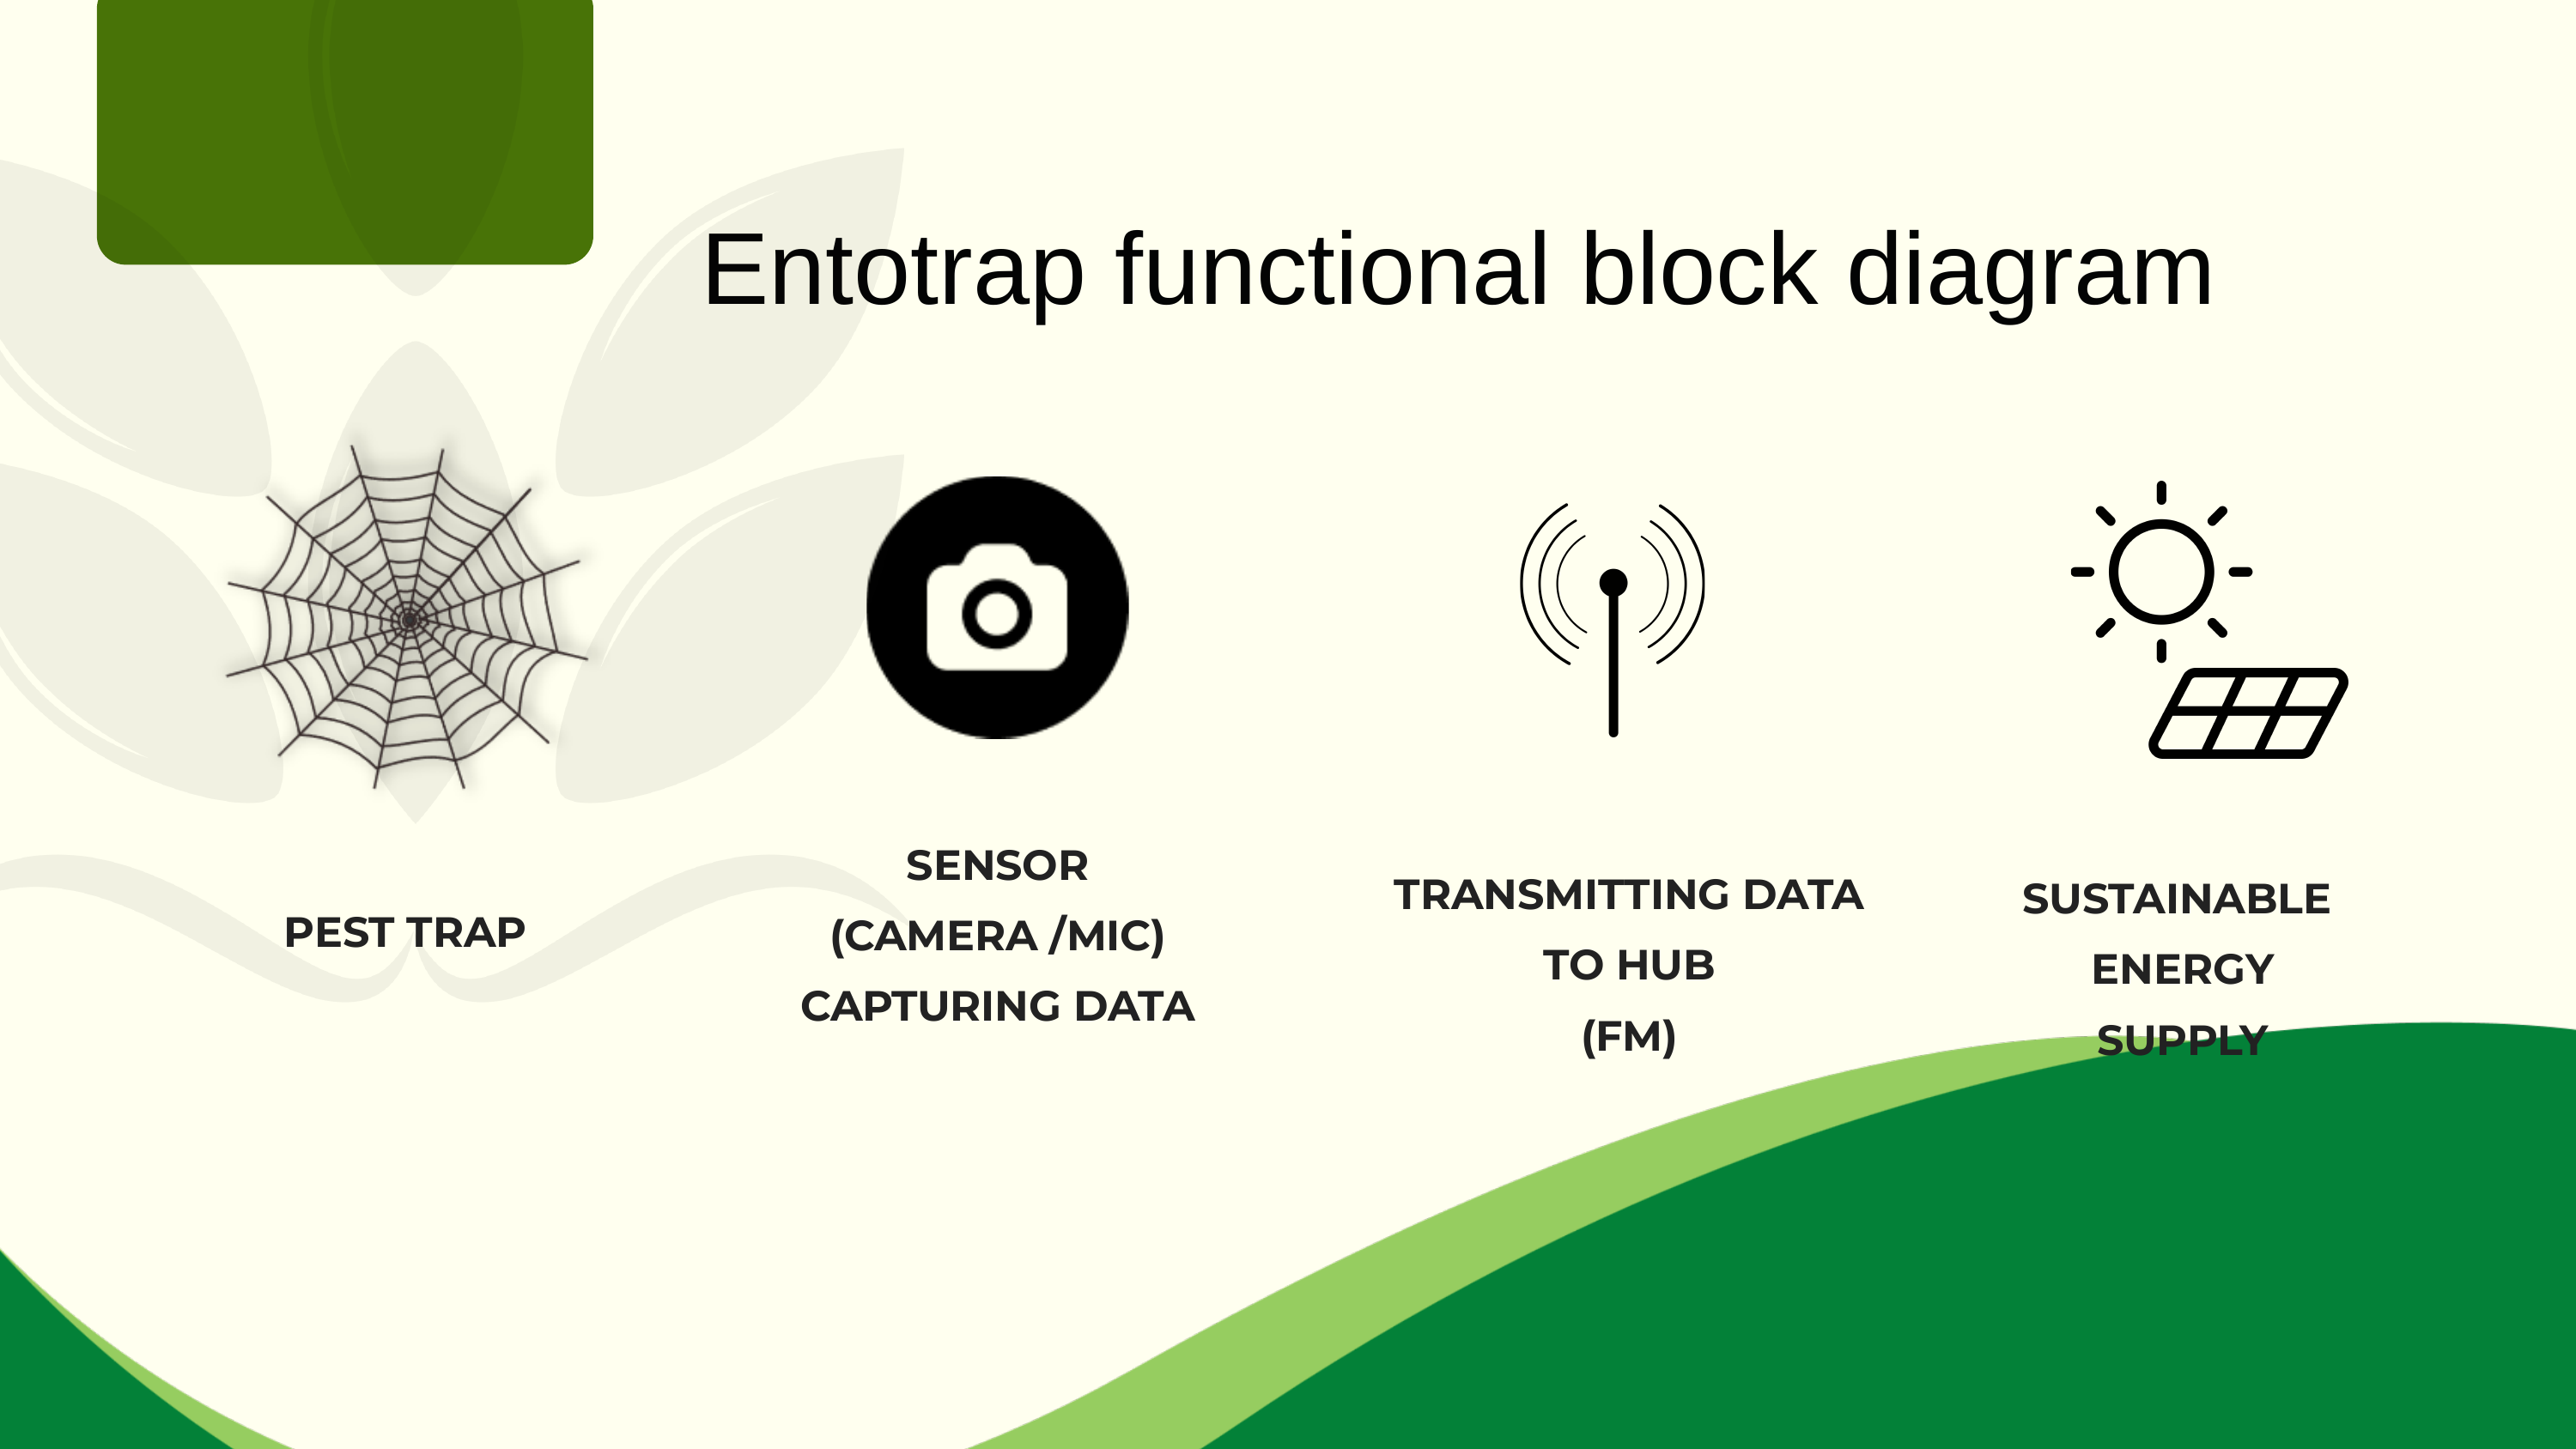

Entotrap functional block diagram

SENSOR
(CAMERA /MIC) CAPTURING DATA
TRANSMITTING DATA TO HUB
(FM)
SUSTAINABLE
ENERGY
SUPPLY
PEST TRAP